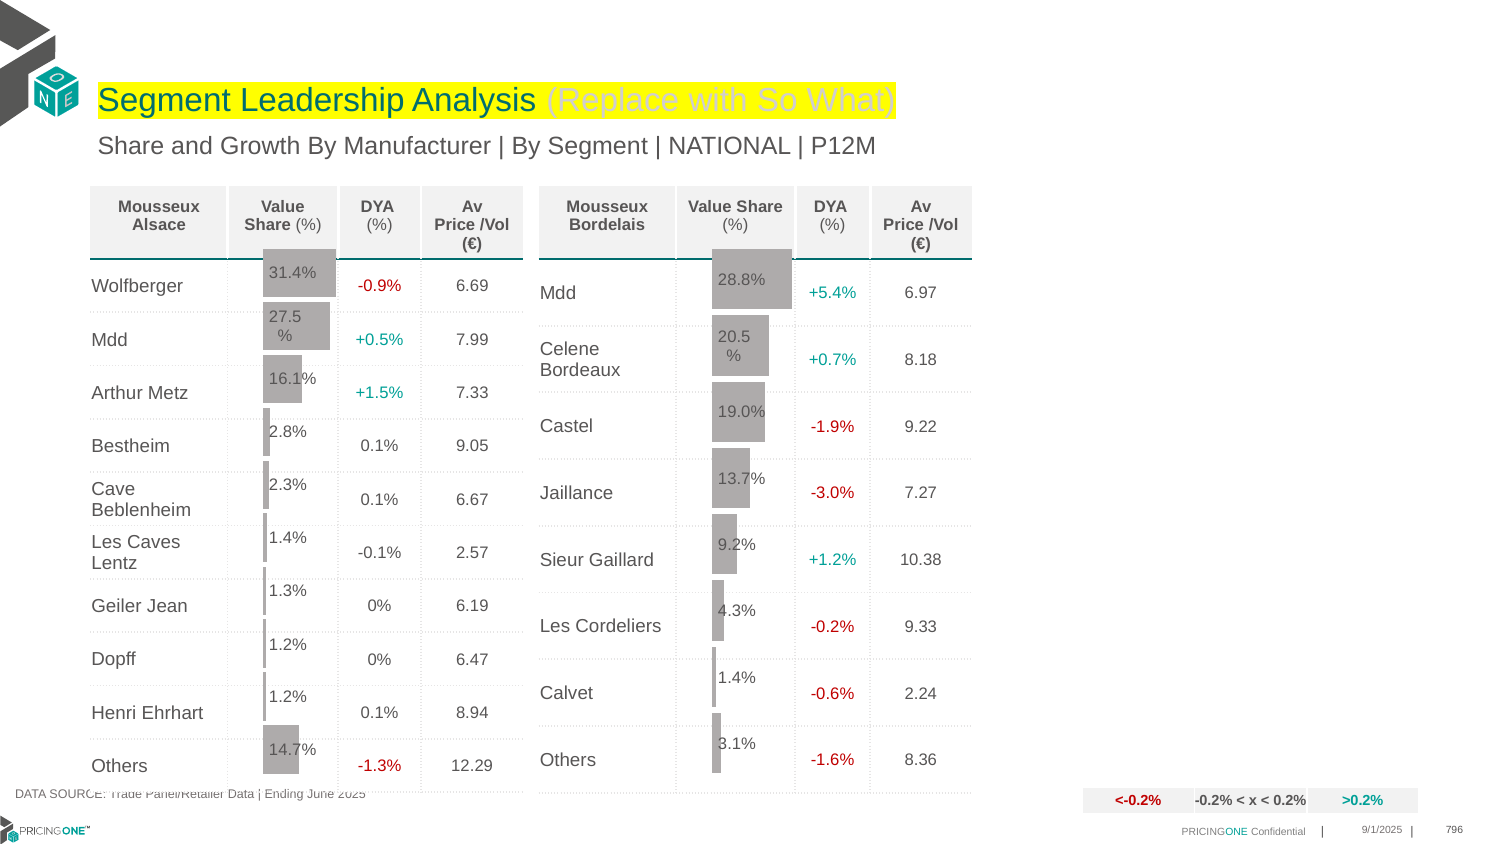

# Segment Leadership Analysis (Replace with So What)
Share and Growth By Manufacturer | By Segment | NATIONAL | P12M
| Mousseux Alsace | Value Share (%) | DYA (%) | Av Price /Vol (€) |
| --- | --- | --- | --- |
| Wolfberger |  | -0.9% | 6.69 |
| Mdd |  | +0.5% | 7.99 |
| Arthur Metz |  | +1.5% | 7.33 |
| Bestheim |  | 0.1% | 9.05 |
| Cave Beblenheim |  | 0.1% | 6.67 |
| Les Caves Lentz |  | -0.1% | 2.57 |
| Geiler Jean |  | 0% | 6.19 |
| Dopff |  | 0% | 6.47 |
| Henri Ehrhart |  | 0.1% | 8.94 |
| Others |  | -1.3% | 12.29 |
| Mousseux Bordelais | Value Share (%) | DYA (%) | Av Price /Vol (€) |
| --- | --- | --- | --- |
| Mdd |  | +5.4% | 6.97 |
| Celene Bordeaux |  | +0.7% | 8.18 |
| Castel |  | -1.9% | 9.22 |
| Jaillance |  | -3.0% | 7.27 |
| Sieur Gaillard |  | +1.2% | 10.38 |
| Les Cordeliers |  | -0.2% | 9.33 |
| Calvet |  | -0.6% | 2.24 |
| Others |  | -1.6% | 8.36 |

### Chart

| Category | Mousseux Bordelais | NATIONAL |
|---|---|
|  | 0.2883018342991333 |

### Chart

| Category | Mousseux Alsace | NATIONAL |
|---|---|
|  | 0.31410282353966906 |
DATA SOURCE: Trade Panel/Retailer Data | Ending June 2025
| <-0.2% | -0.2% < x < 0.2% | >0.2% |
| --- | --- | --- |

9/1/2025
796